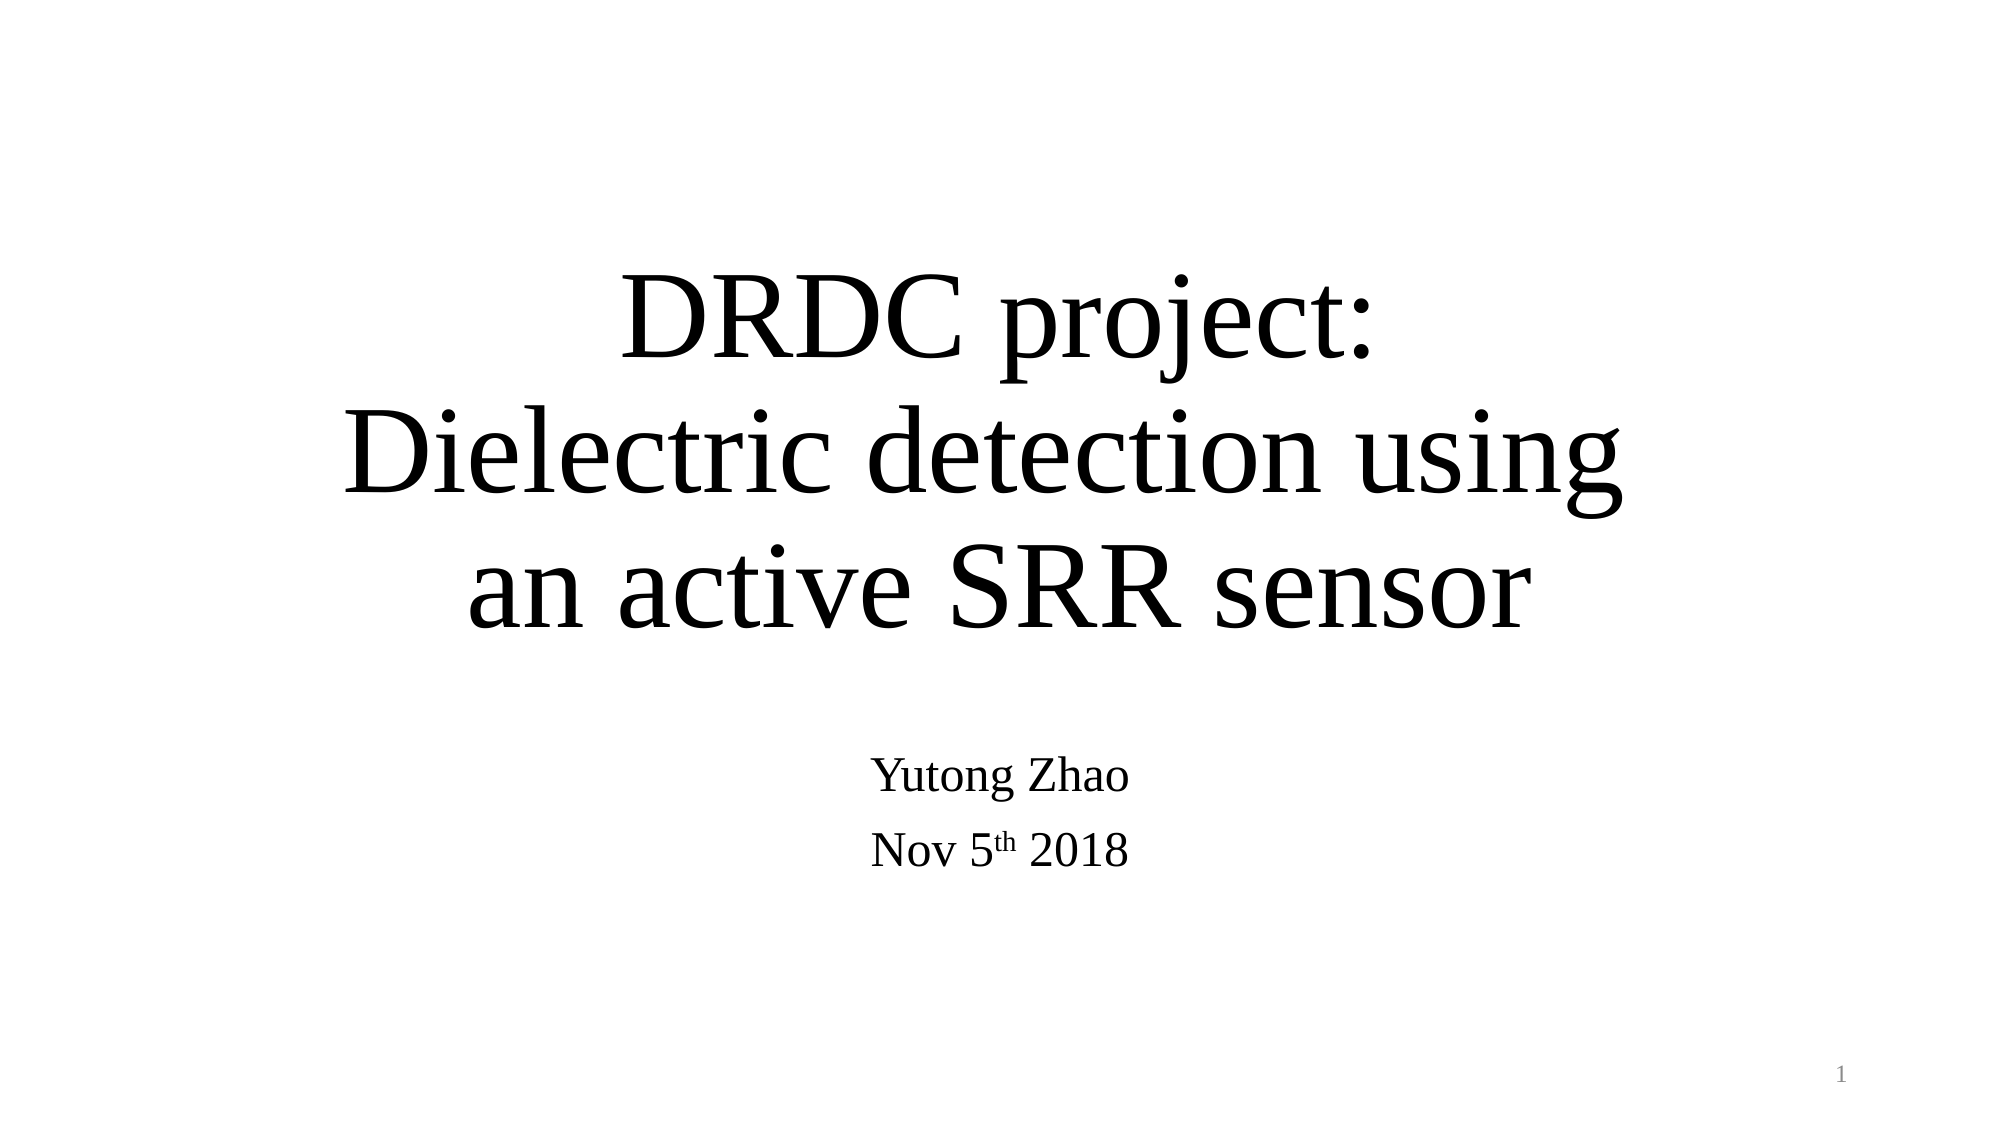

# DRDC project: Dielectric detection using an active SRR sensor
Yutong Zhao
Nov 5th 2018
1